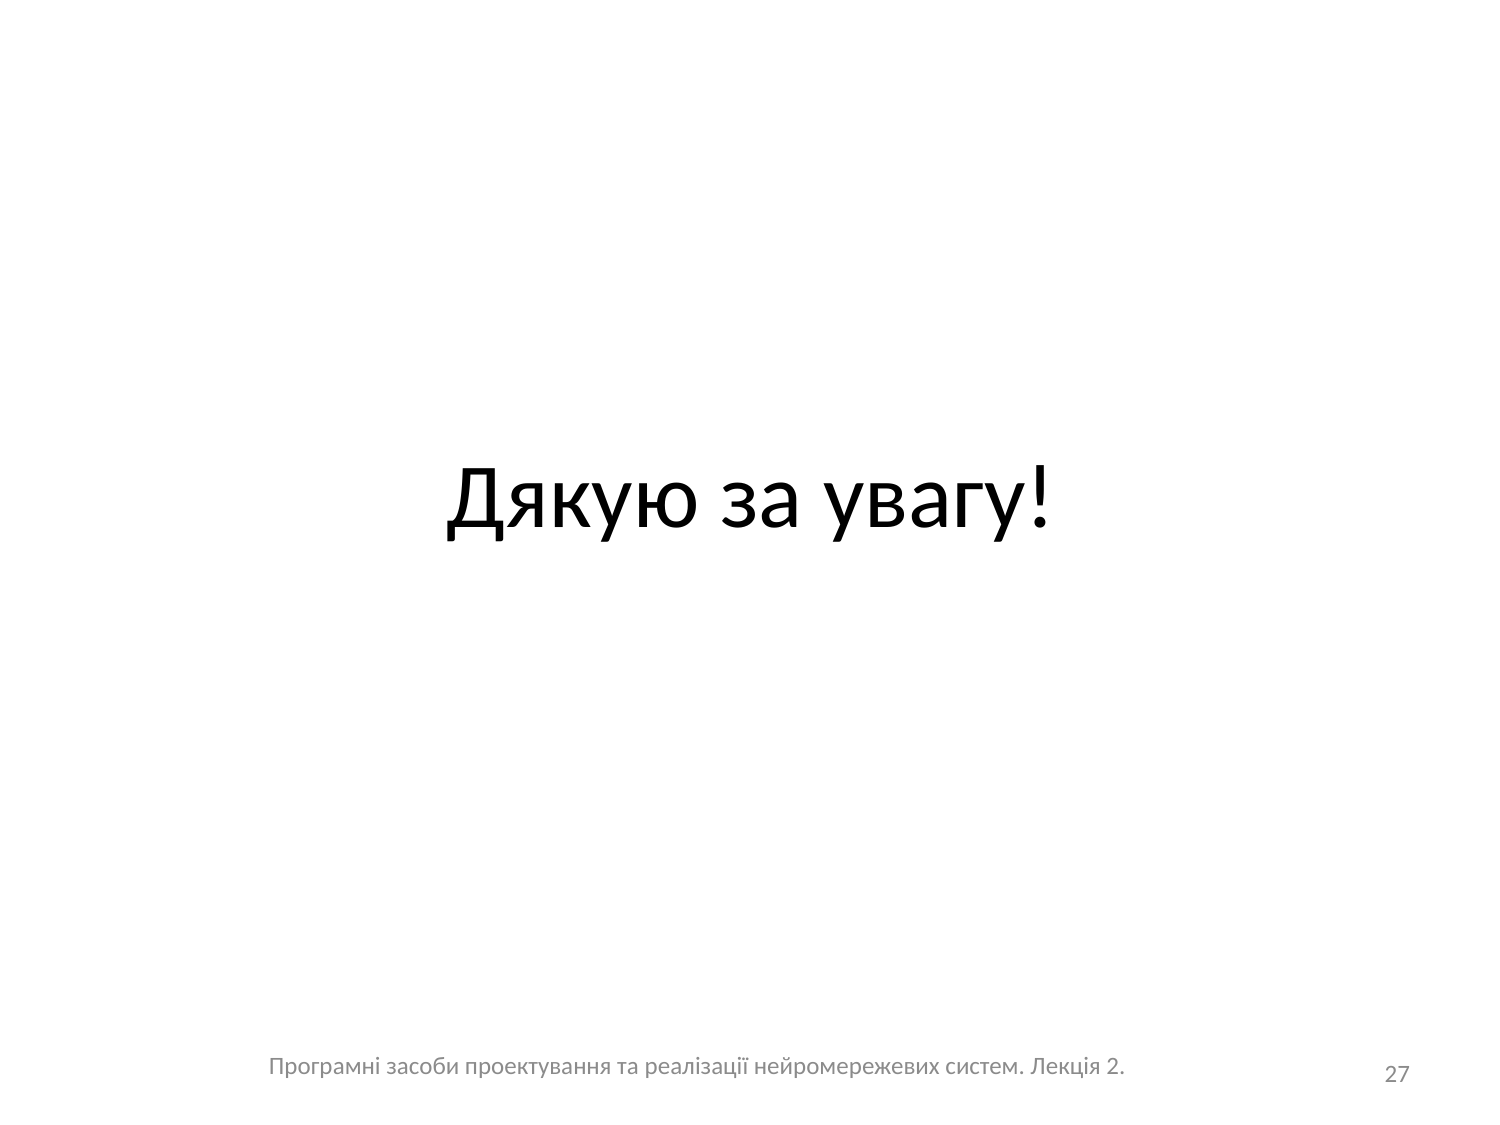

# Дякую за увагу!
Програмні засоби проектування та реалізації нейромережевих систем. Лекція 2.
27